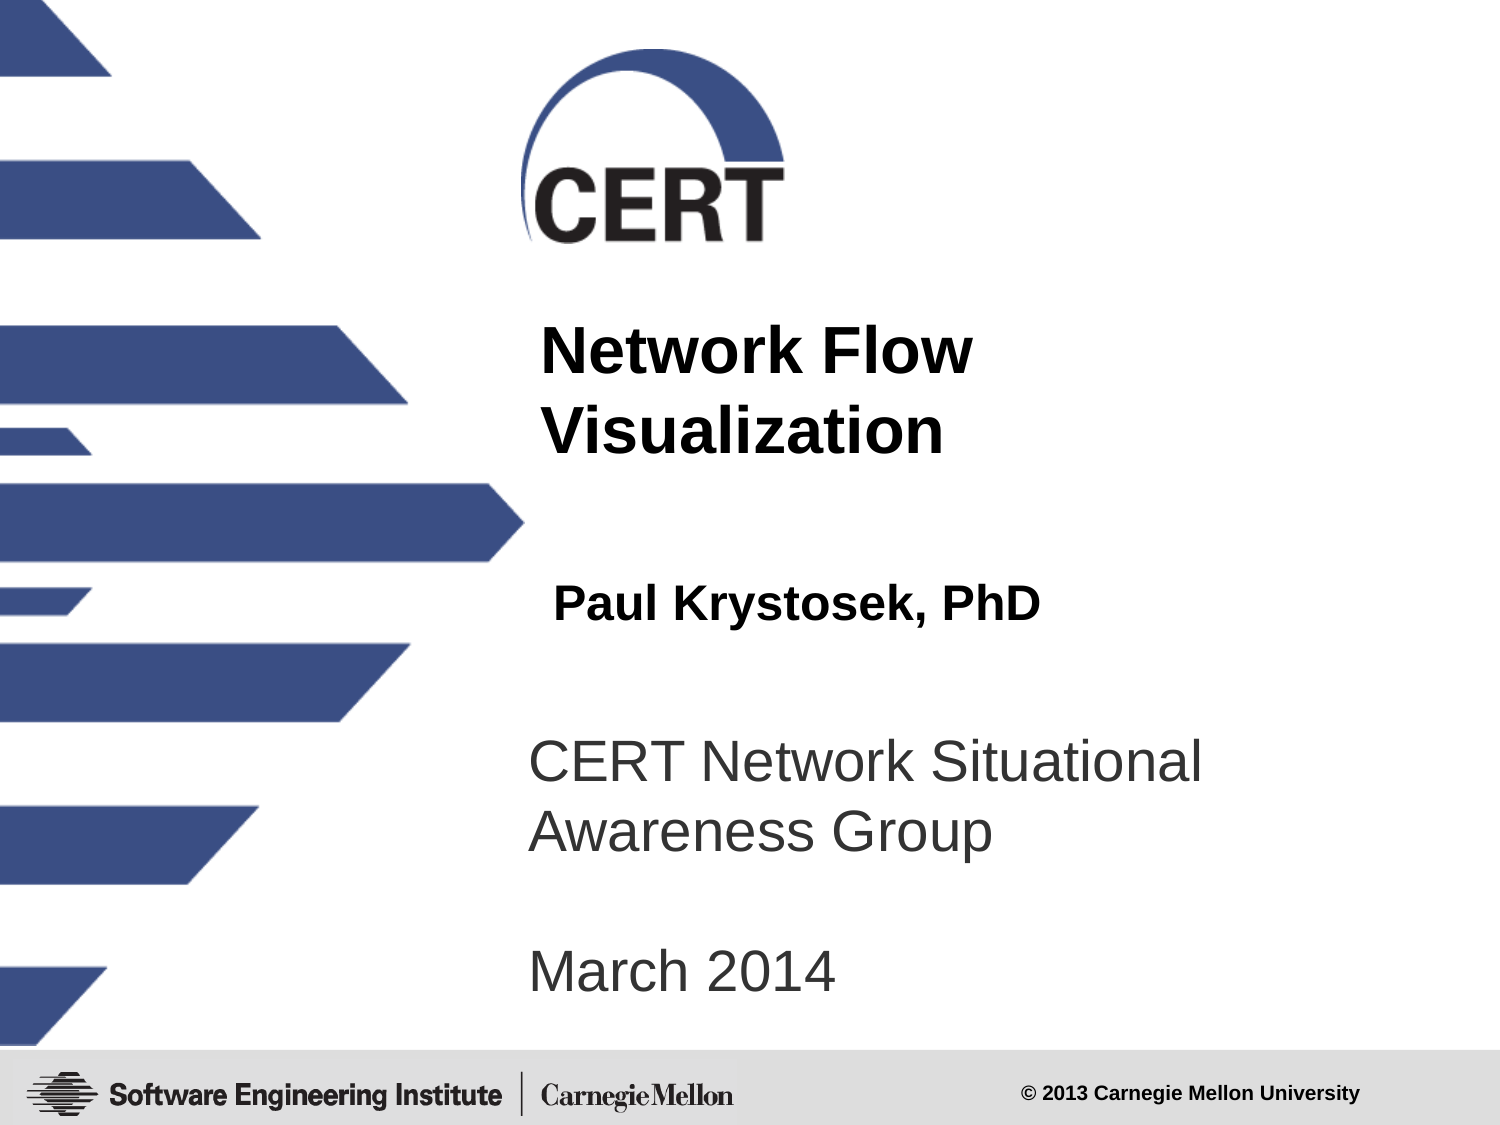

# Network Flow Visualization
Paul Krystosek, PhD
CERT Network Situational Awareness Group
March 2014